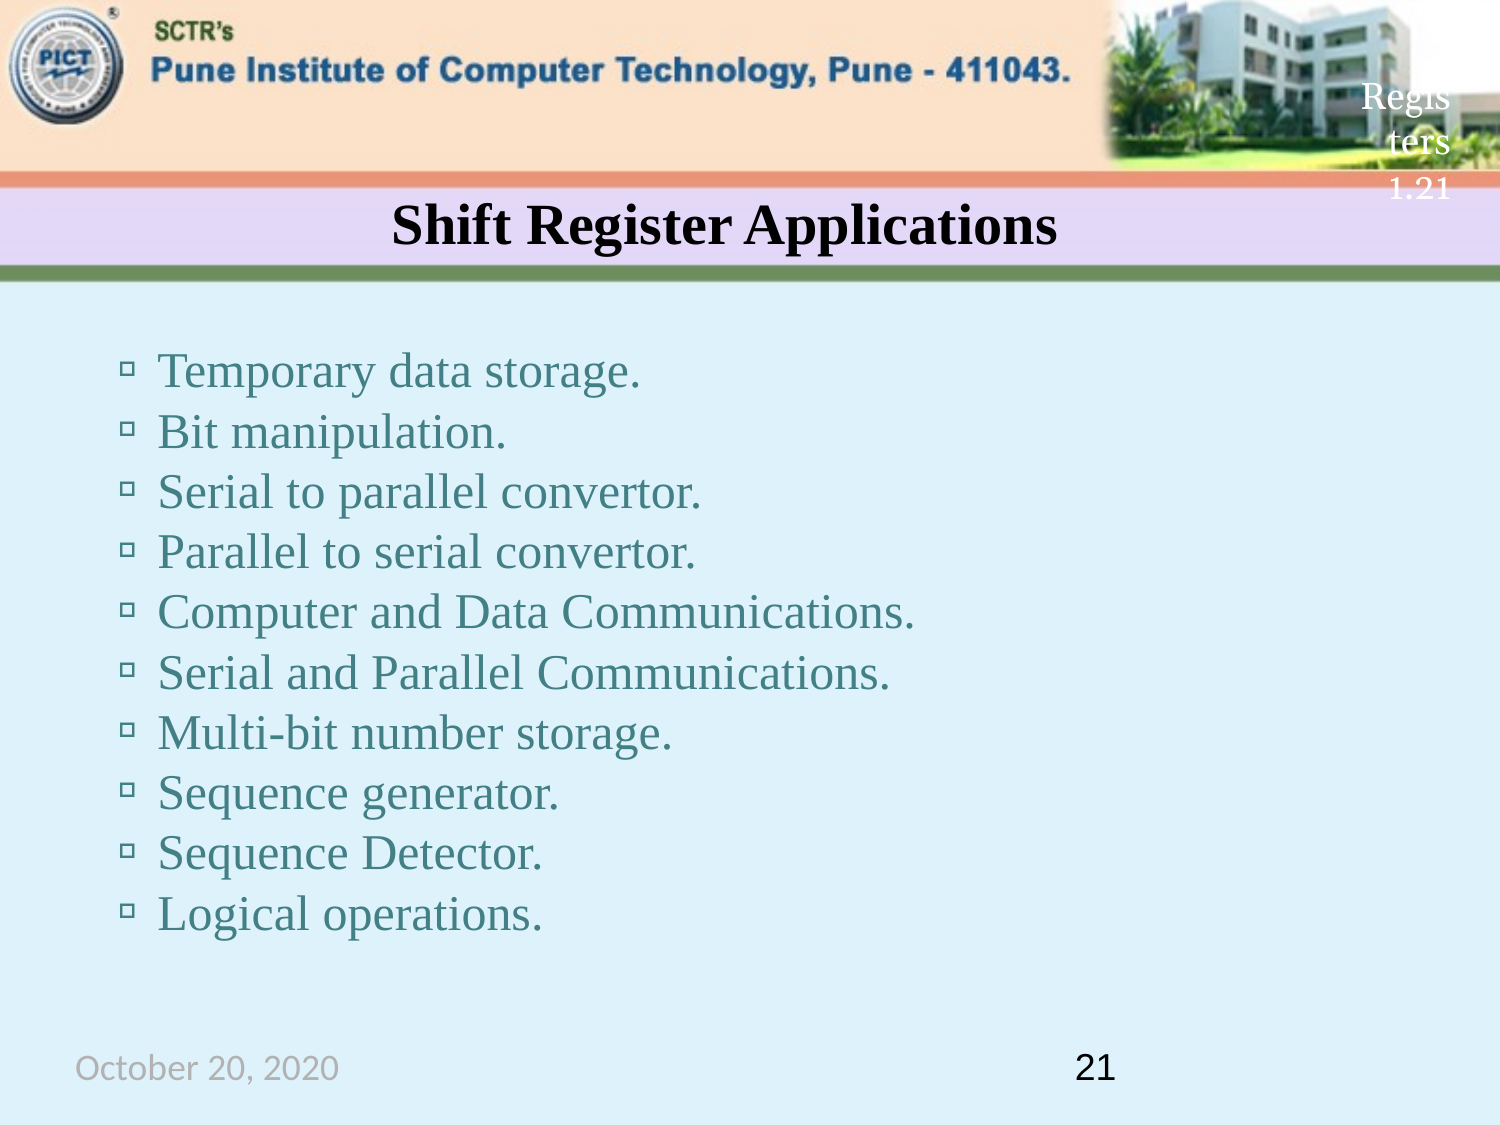

Registers 1.21
Shift Register Applications
Temporary data storage.
Bit manipulation.
Serial to parallel convertor.
Parallel to serial convertor.
Computer and Data Communications.
Serial and Parallel Communications.
Multi-bit number storage.
Sequence generator.
Sequence Detector.
Logical operations.
October 20, 2020
21